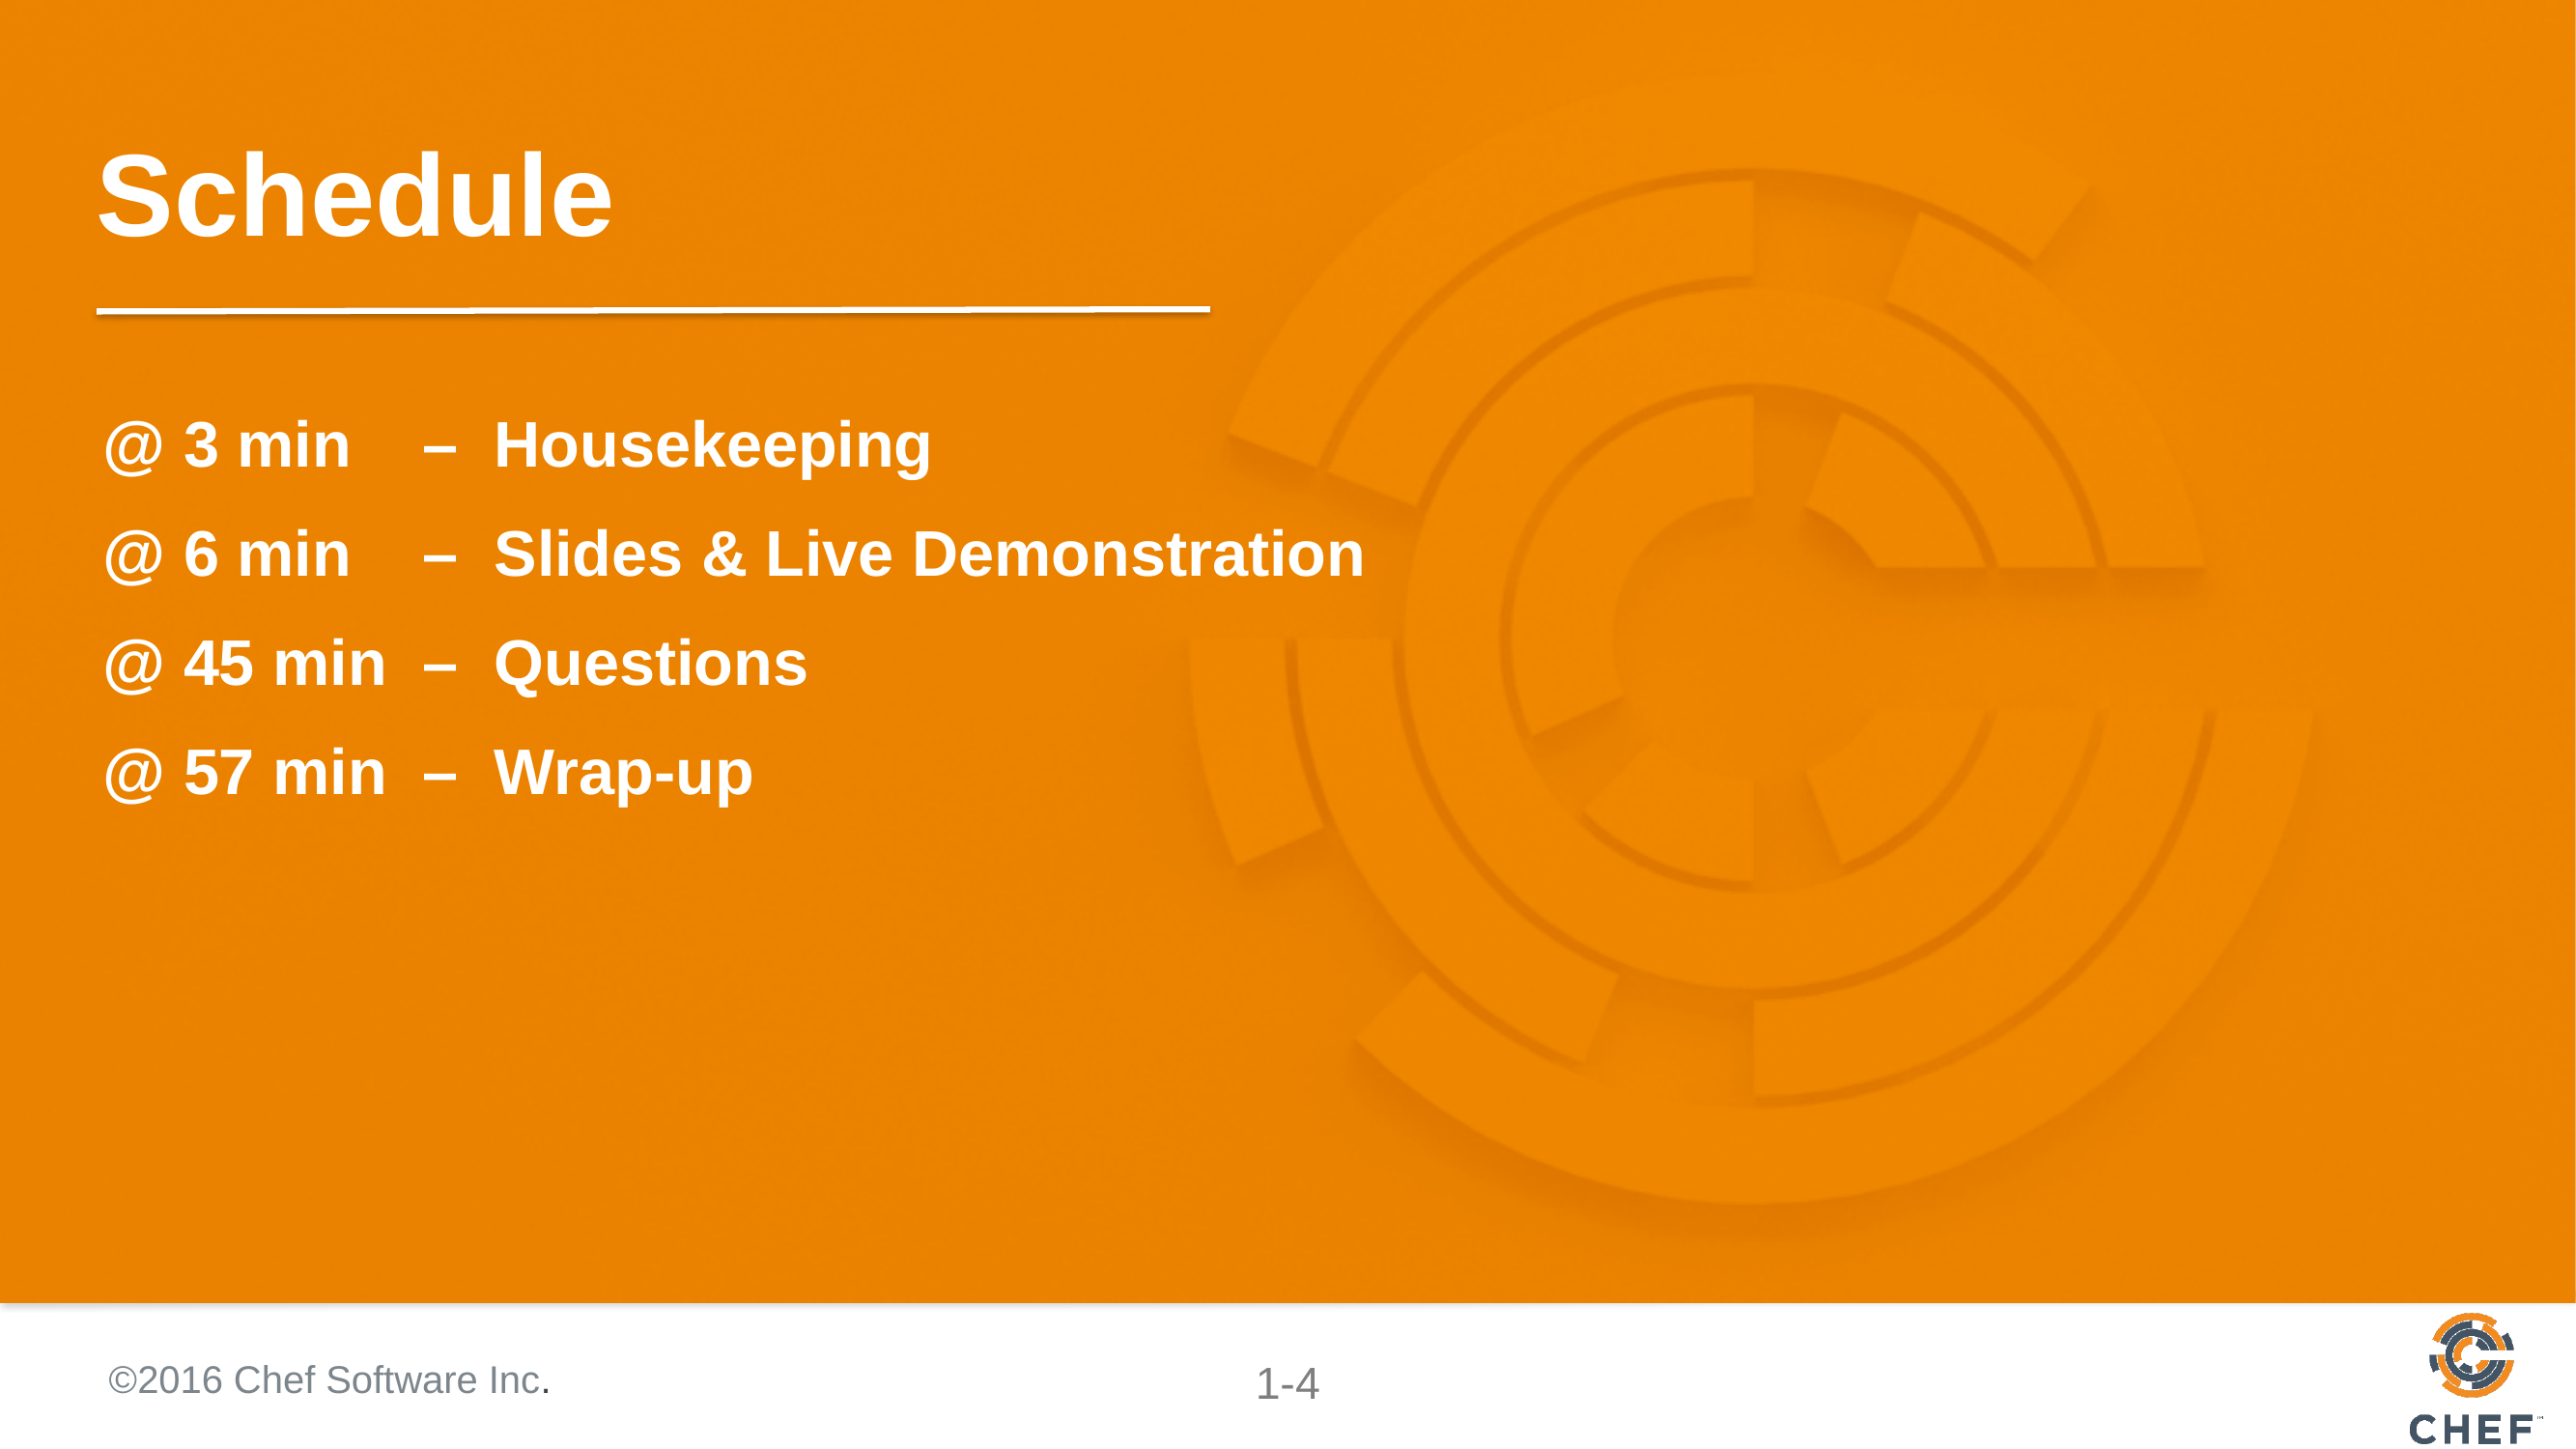

# Schedule
@ 3 min    –  Housekeeping
@ 6 min    –  Slides & Live Demonstration
@ 45 min  –  Questions
@ 57 min  –  Wrap-up